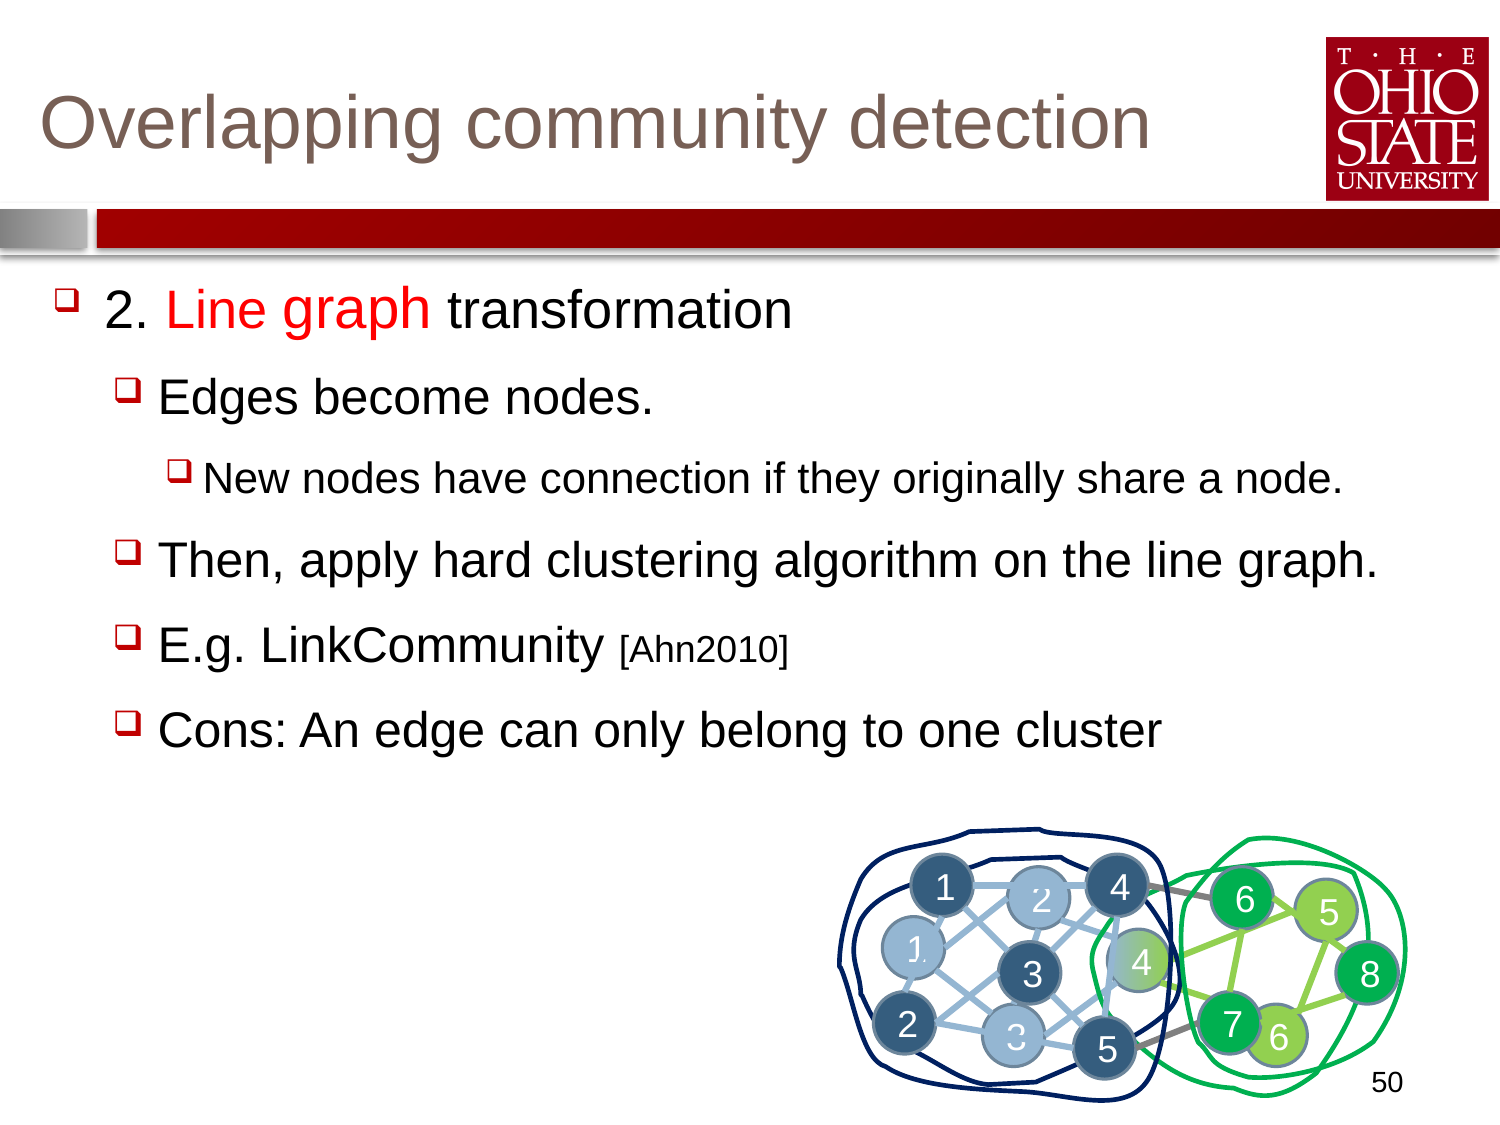

Overlapping community detection
2. Line graph transformation
Edges become nodes.
New nodes have connection if they originally share a node.
Then, apply hard clustering algorithm on the line graph.
E.g. LinkCommunity [Ahn2010]
Cons: An edge can only belong to one cluster

1
4

2
6
5
1
4
3
8
2
7
3
6
5